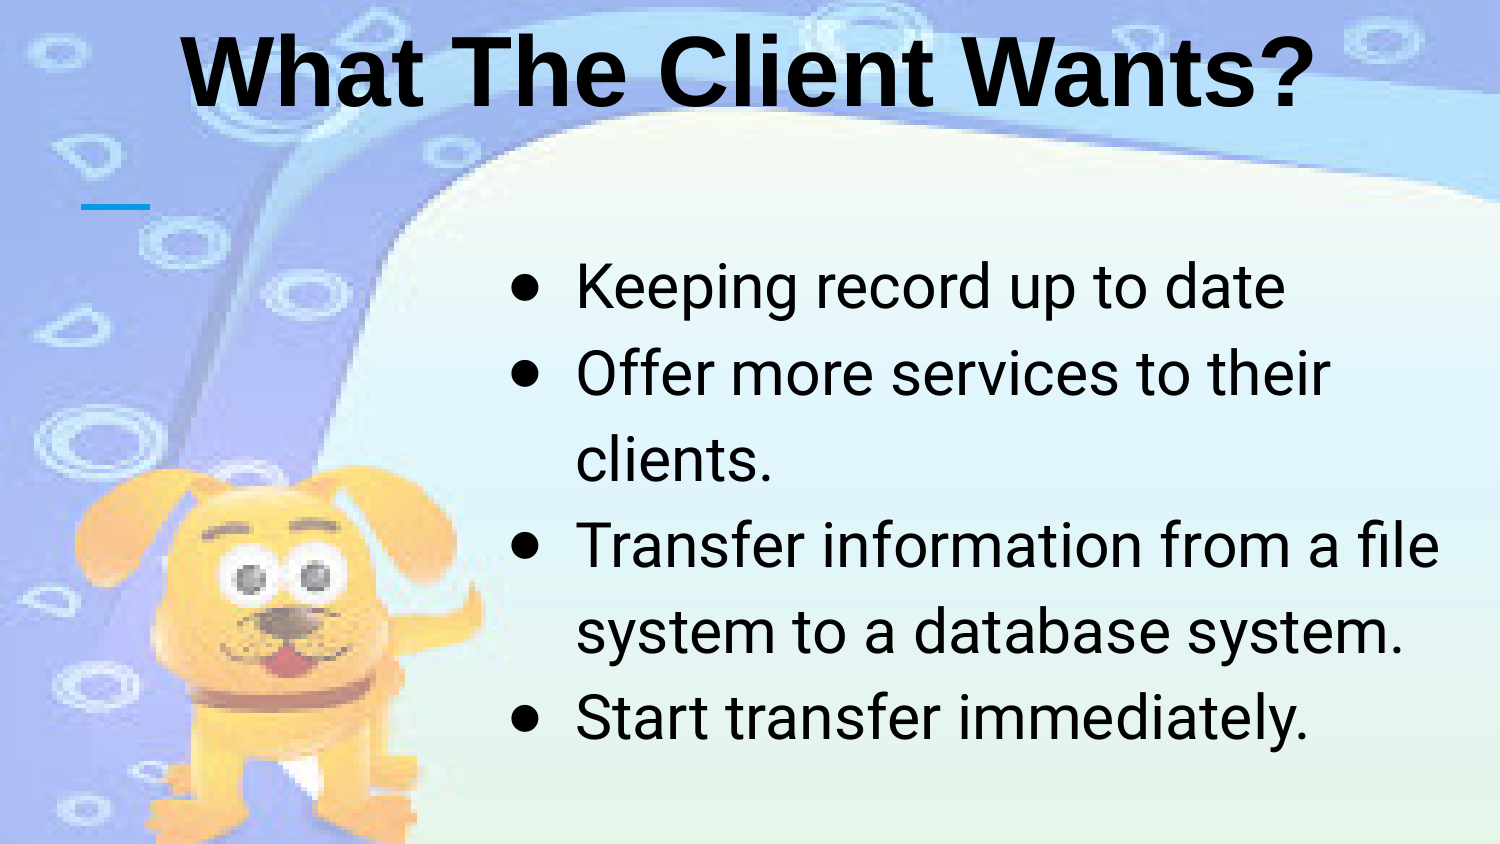

# What The Client Wants?
Keeping record up to date
Offer more services to their clients.
Transfer information from a file system to a database system.
Start transfer immediately.